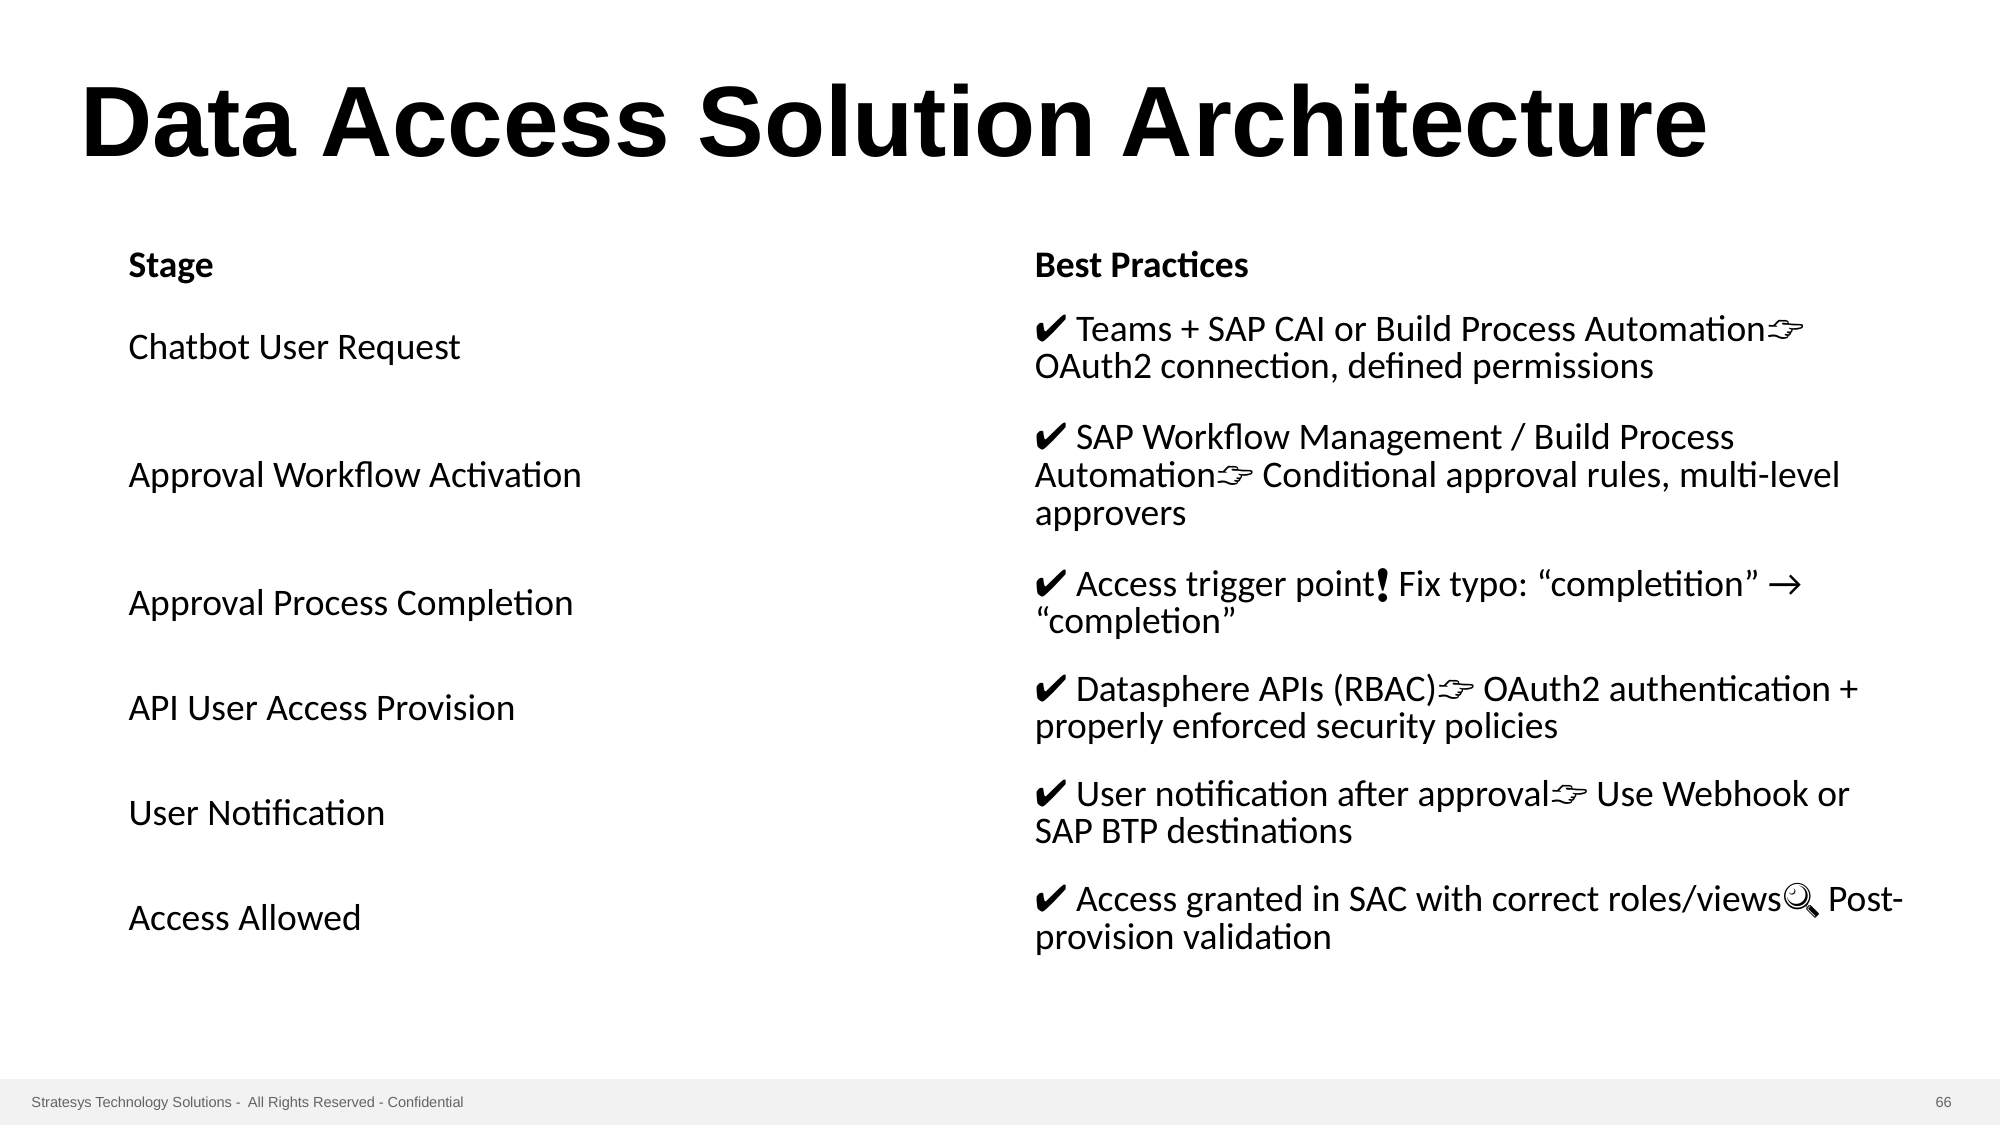

Data Access Solution Architecture
| Stage | Best Practices |
| --- | --- |
| Chatbot User Request | ✔️ Teams + SAP CAI or Build Process Automation👉 OAuth2 connection, defined permissions |
| Approval Workflow Activation | ✔️ SAP Workflow Management / Build Process Automation👉 Conditional approval rules, multi-level approvers |
| Approval Process Completion | ✔️ Access trigger point❗ Fix typo: “completition” → “completion” |
| API User Access Provision | ✔️ Datasphere APIs (RBAC)👉 OAuth2 authentication + properly enforced security policies |
| User Notification | ✔️ User notification after approval👉 Use Webhook or SAP BTP destinations |
| Access Allowed | ✔️ Access granted in SAC with correct roles/views🔍 Post-provision validation |